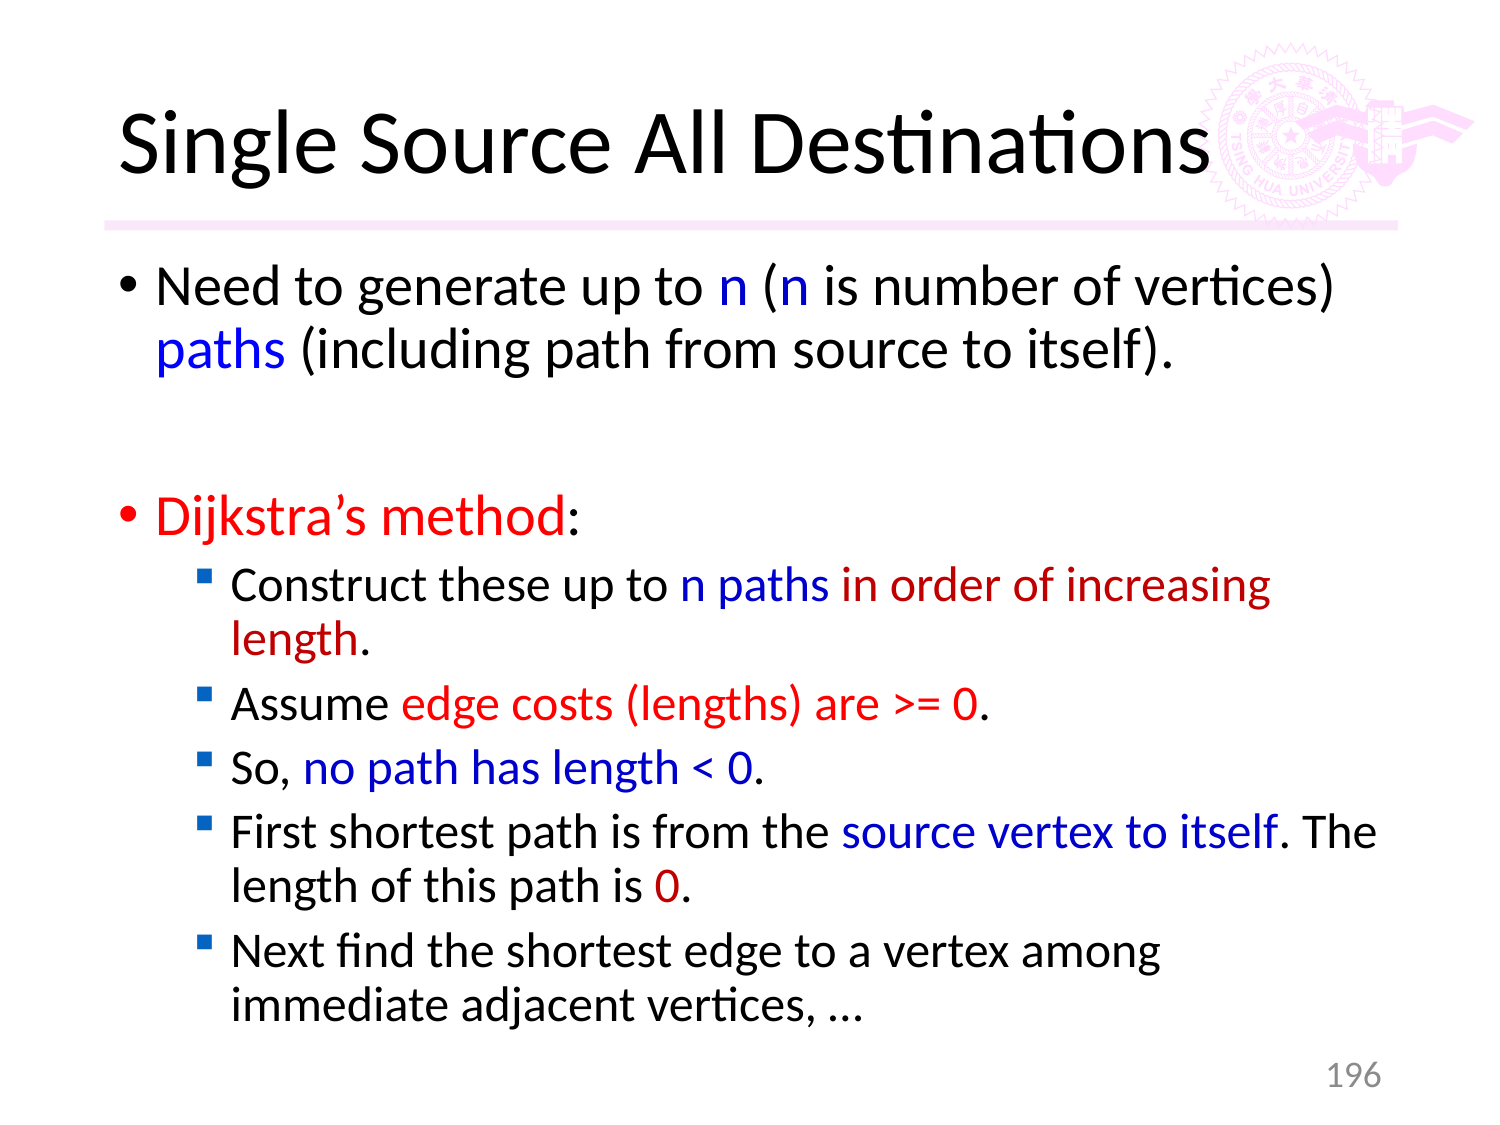

# Single Source All Destinations
Need to generate up to n (n is number of vertices) paths (including path from source to itself).

Dijkstra’s method:
Construct these up to n paths in order of increasing length.
Assume edge costs (lengths) are >= 0.
So, no path has length < 0.
First shortest path is from the source vertex to itself. The length of this path is 0.
Next find the shortest edge to a vertex among immediate adjacent vertices, …

196